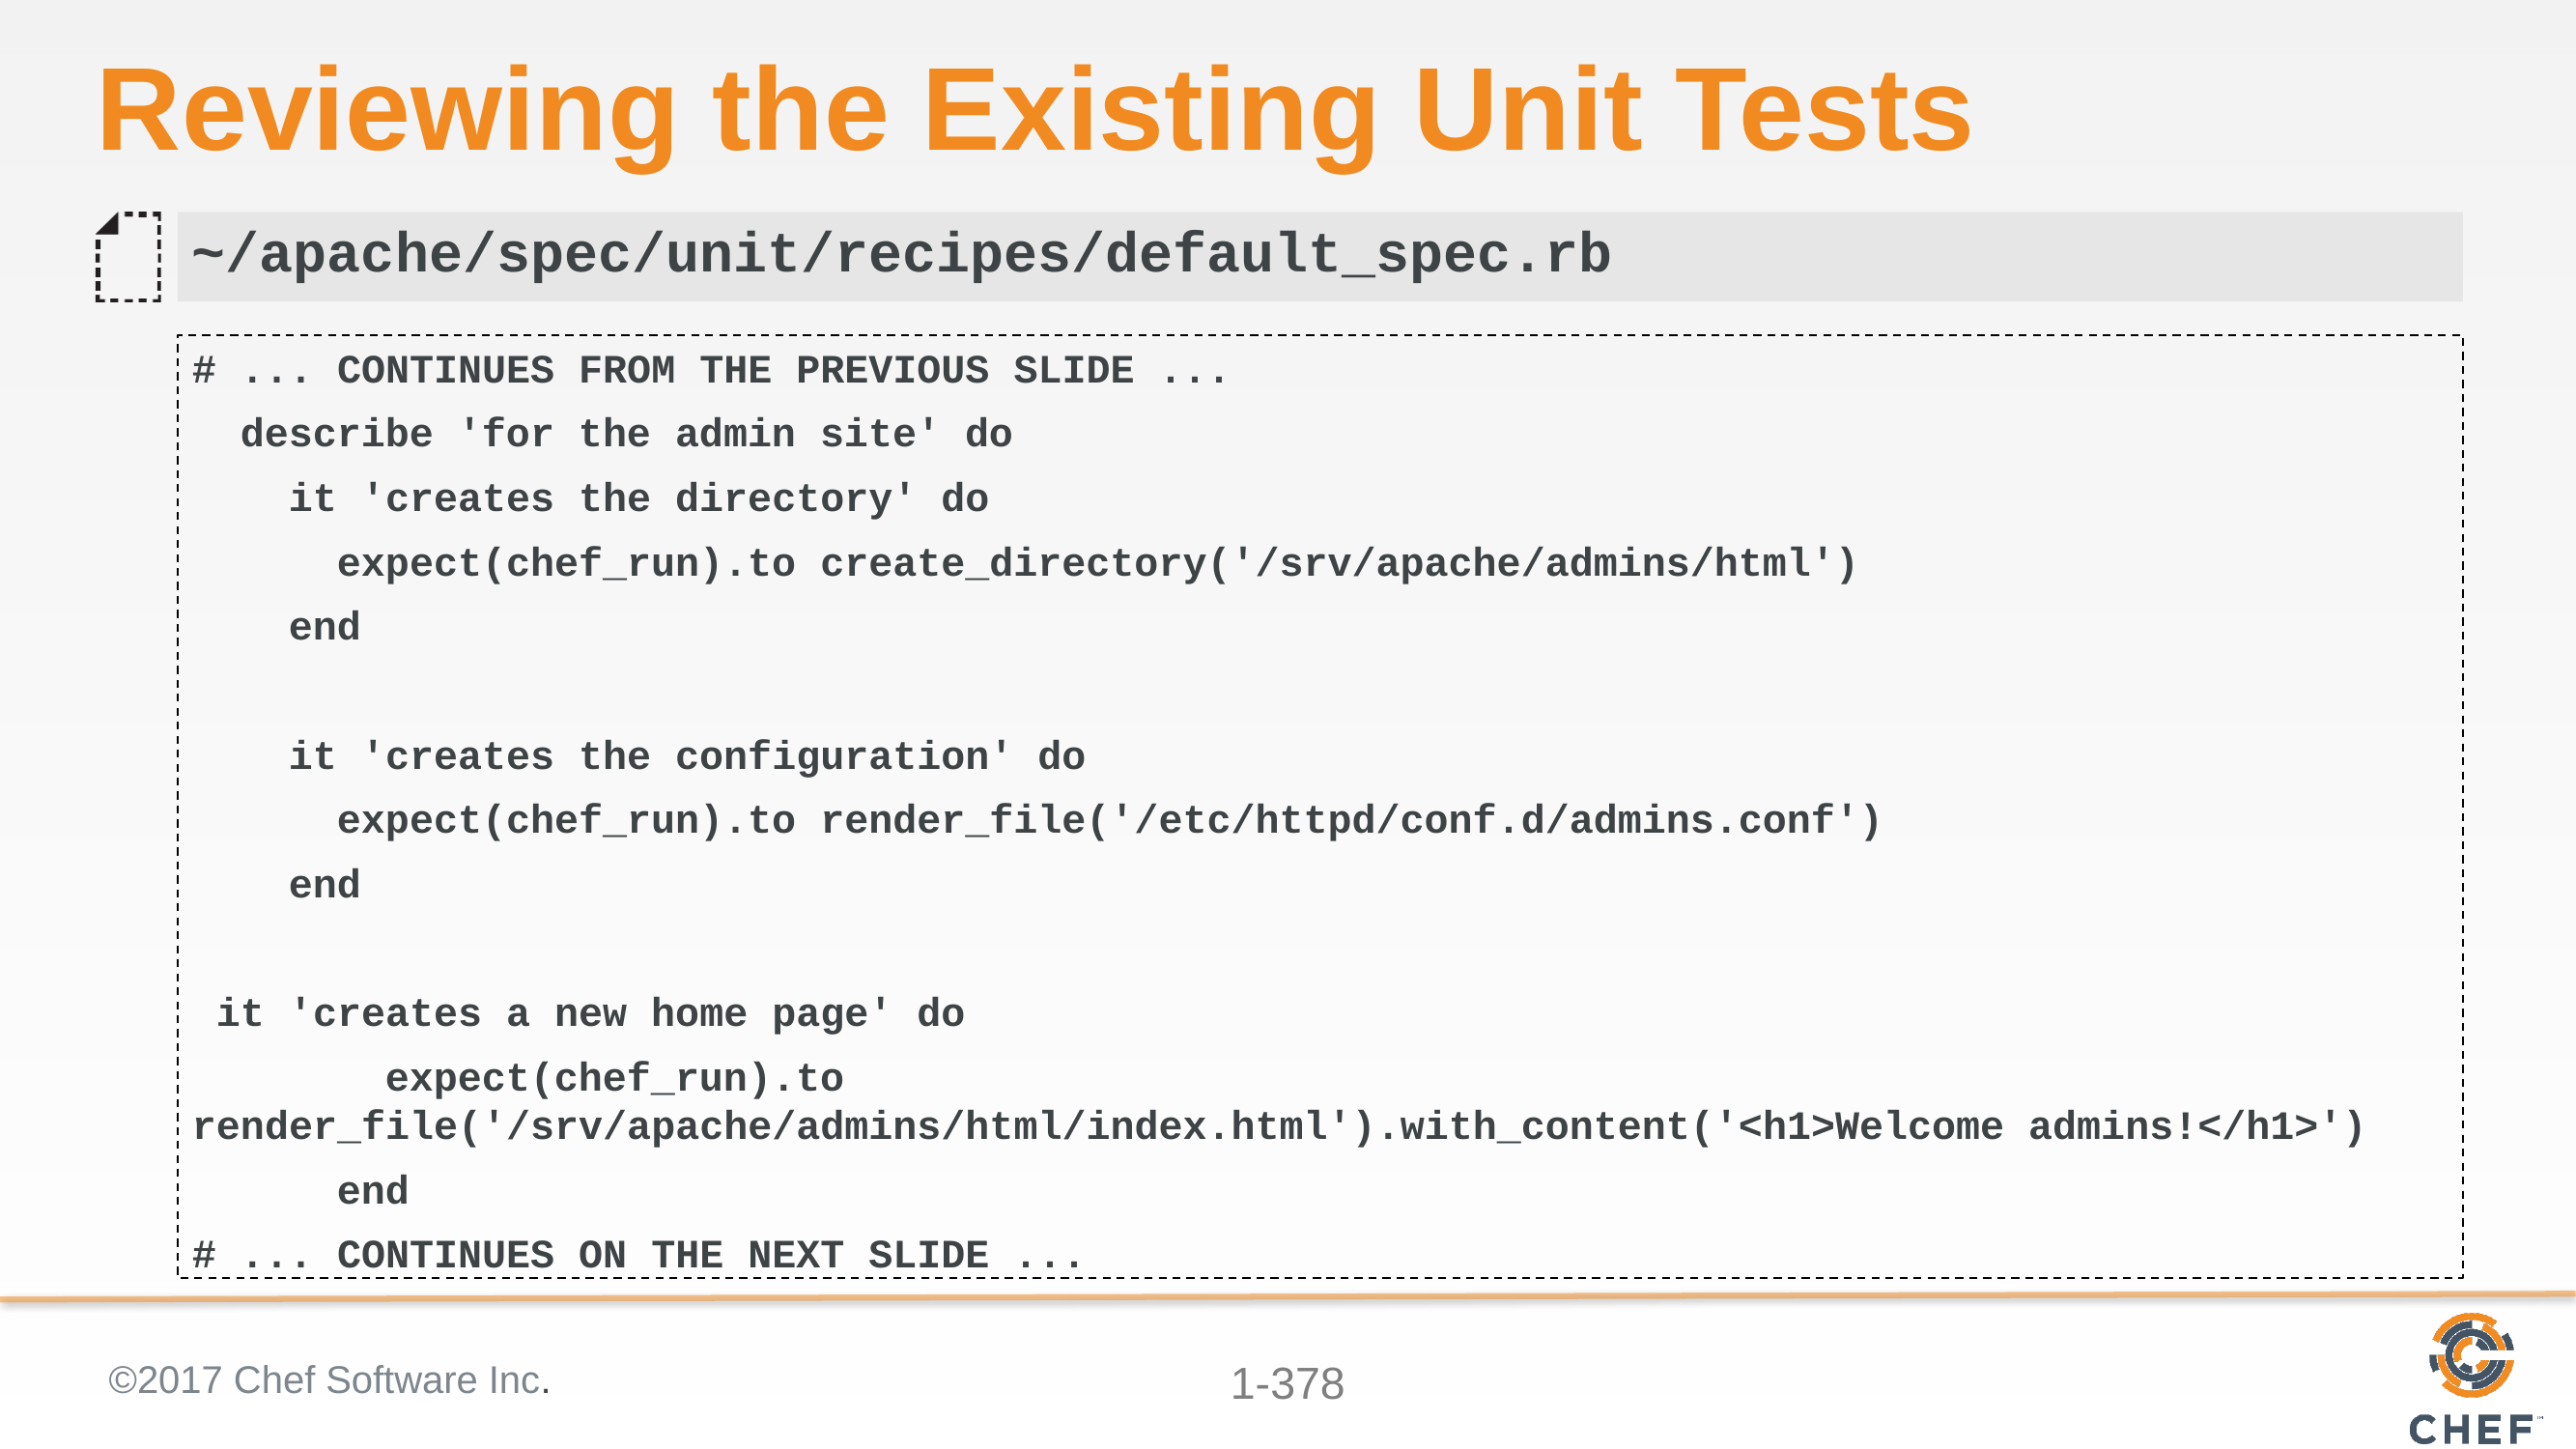

# Reviewing the Existing Unit Tests
~/apache/spec/unit/recipes/default_spec.rb
# ... CONTINUES FROM THE PREVIOUS SLIDE ...
  describe 'for the admin site' do
    it 'creates the directory' do
      expect(chef_run).to create_directory('/srv/apache/admins/html')
    end

    it 'creates the configuration' do
      expect(chef_run).to render_file('/etc/httpd/conf.d/admins.conf')
    end

 it 'creates a new home page' do
        expect(chef_run).to render_file('/srv/apache/admins/html/index.html').with_content('<h1>Welcome admins!</h1>')
      end
# ... CONTINUES ON THE NEXT SLIDE ...